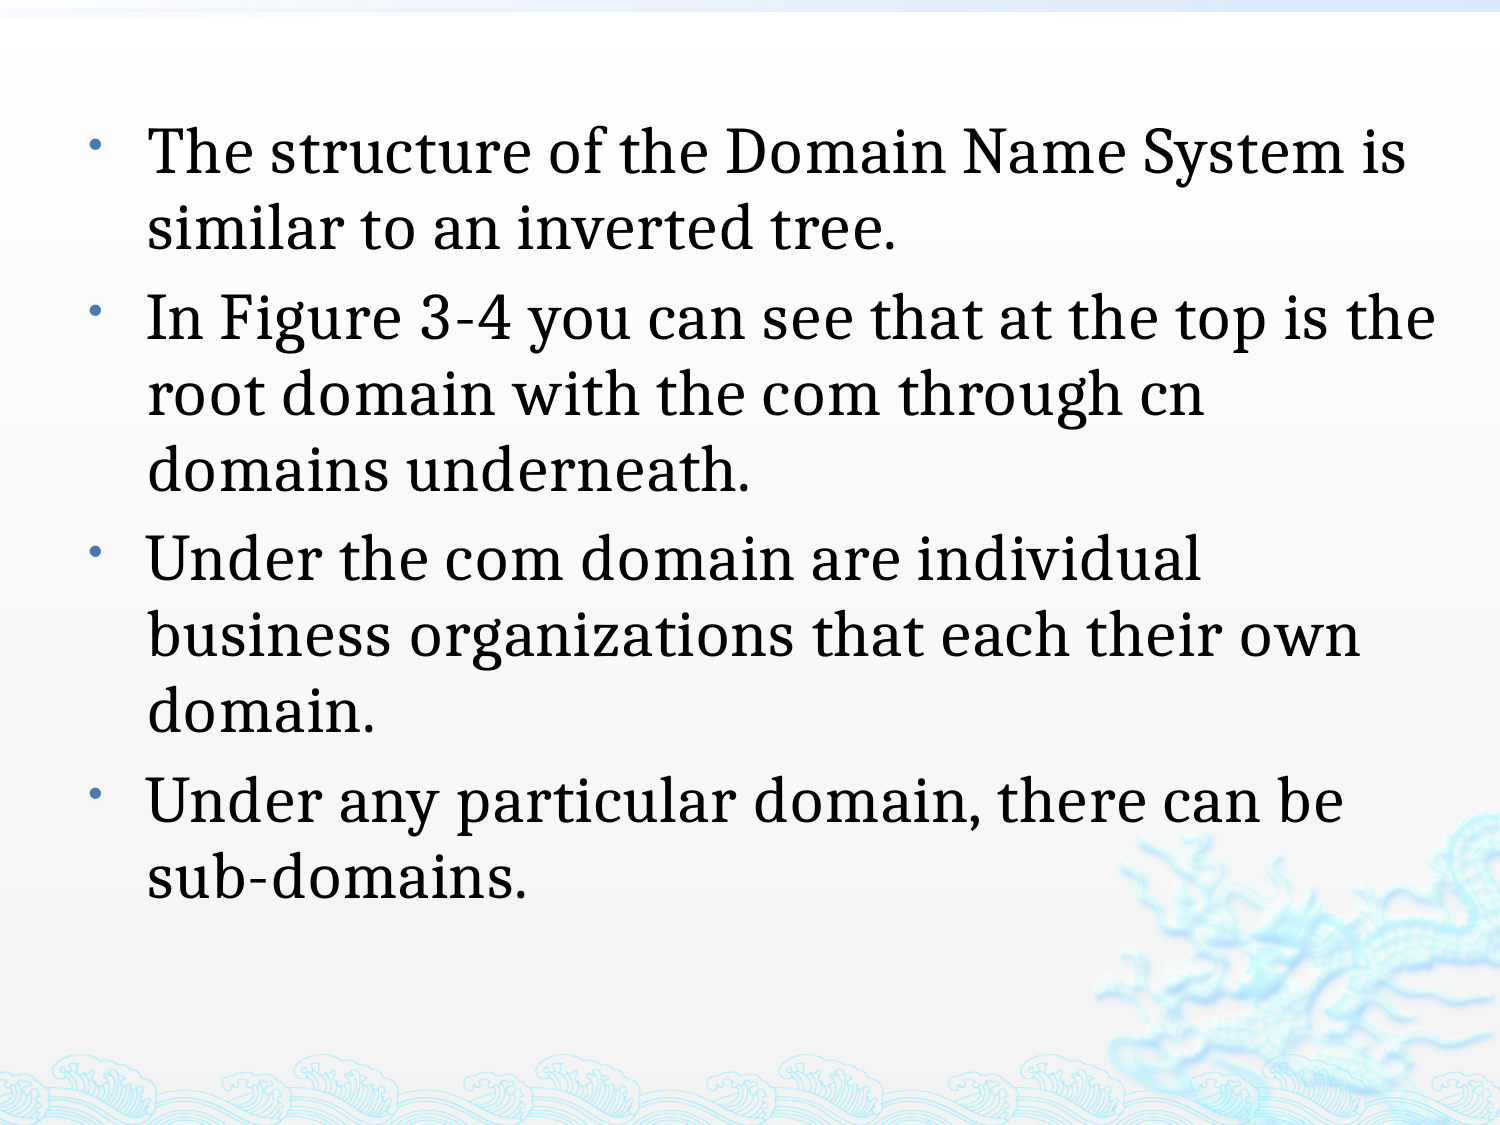

The structure of the Domain Name System is similar to an inverted tree.
In Figure 3-4 you can see that at the top is the root domain with the com through cn domains underneath.
Under the com domain are individual business organizations that each their own domain.
Under any particular domain, there can be sub-domains.